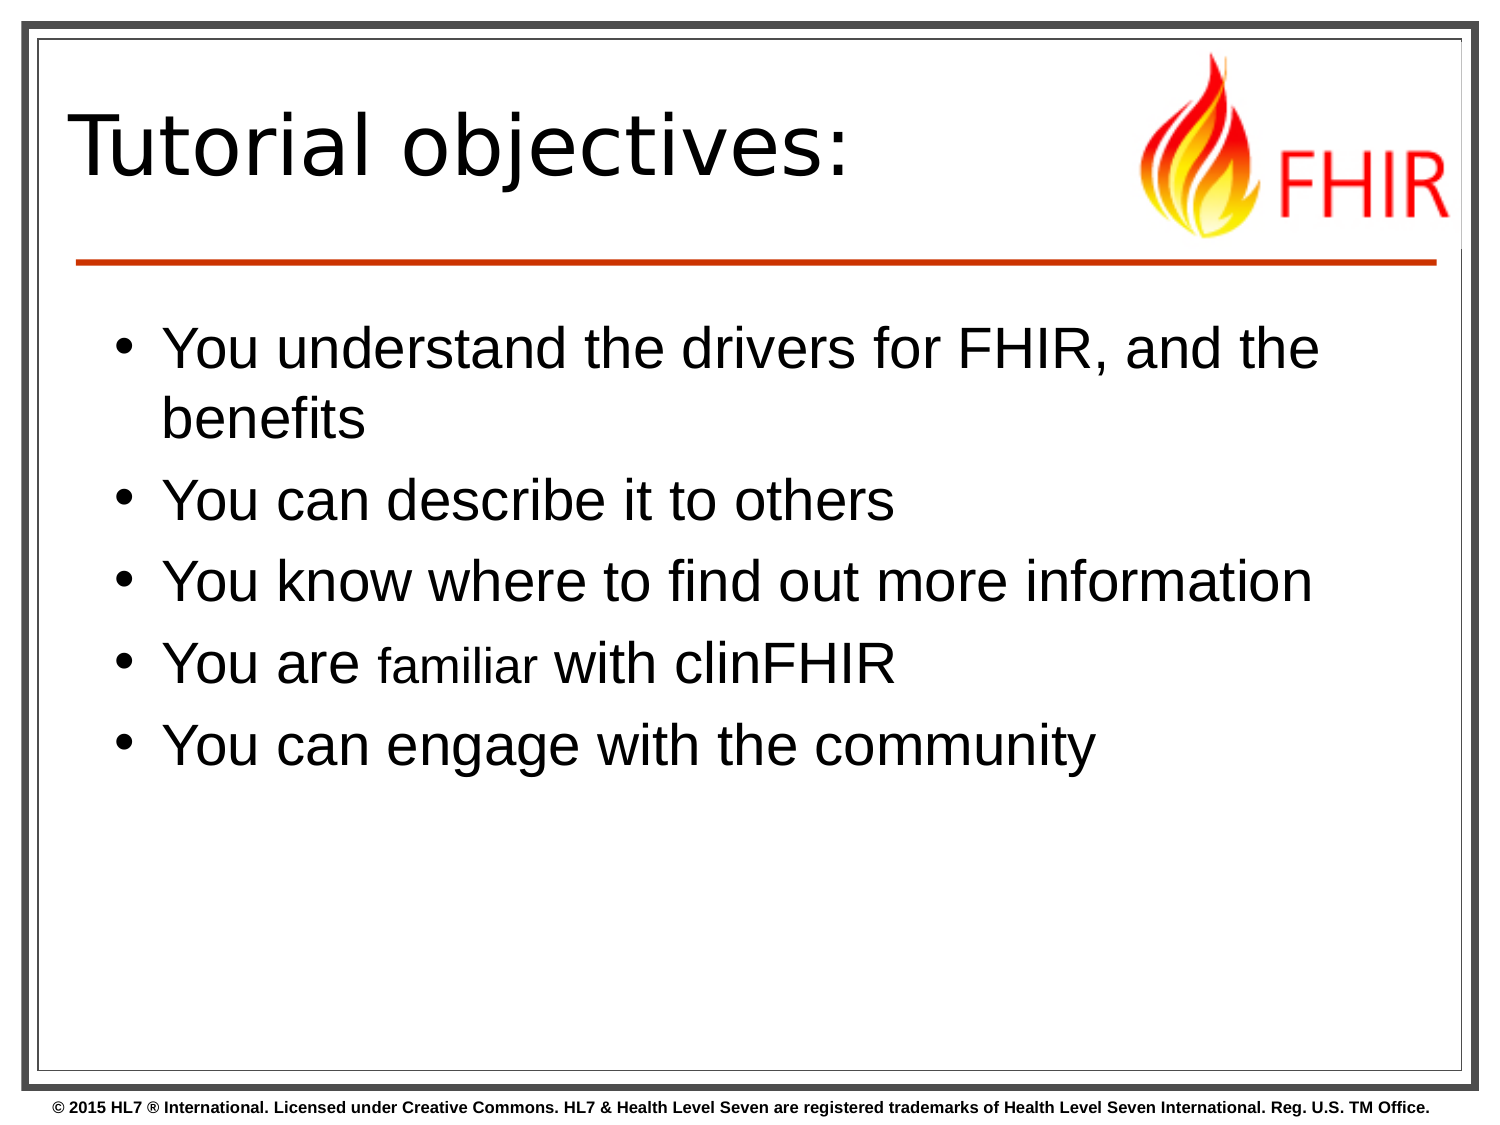

# Tutorial objectives:
You understand the drivers for FHIR, and the benefits
You can describe it to others
You know where to find out more information
You are familiar with clinFHIR
You can engage with the community